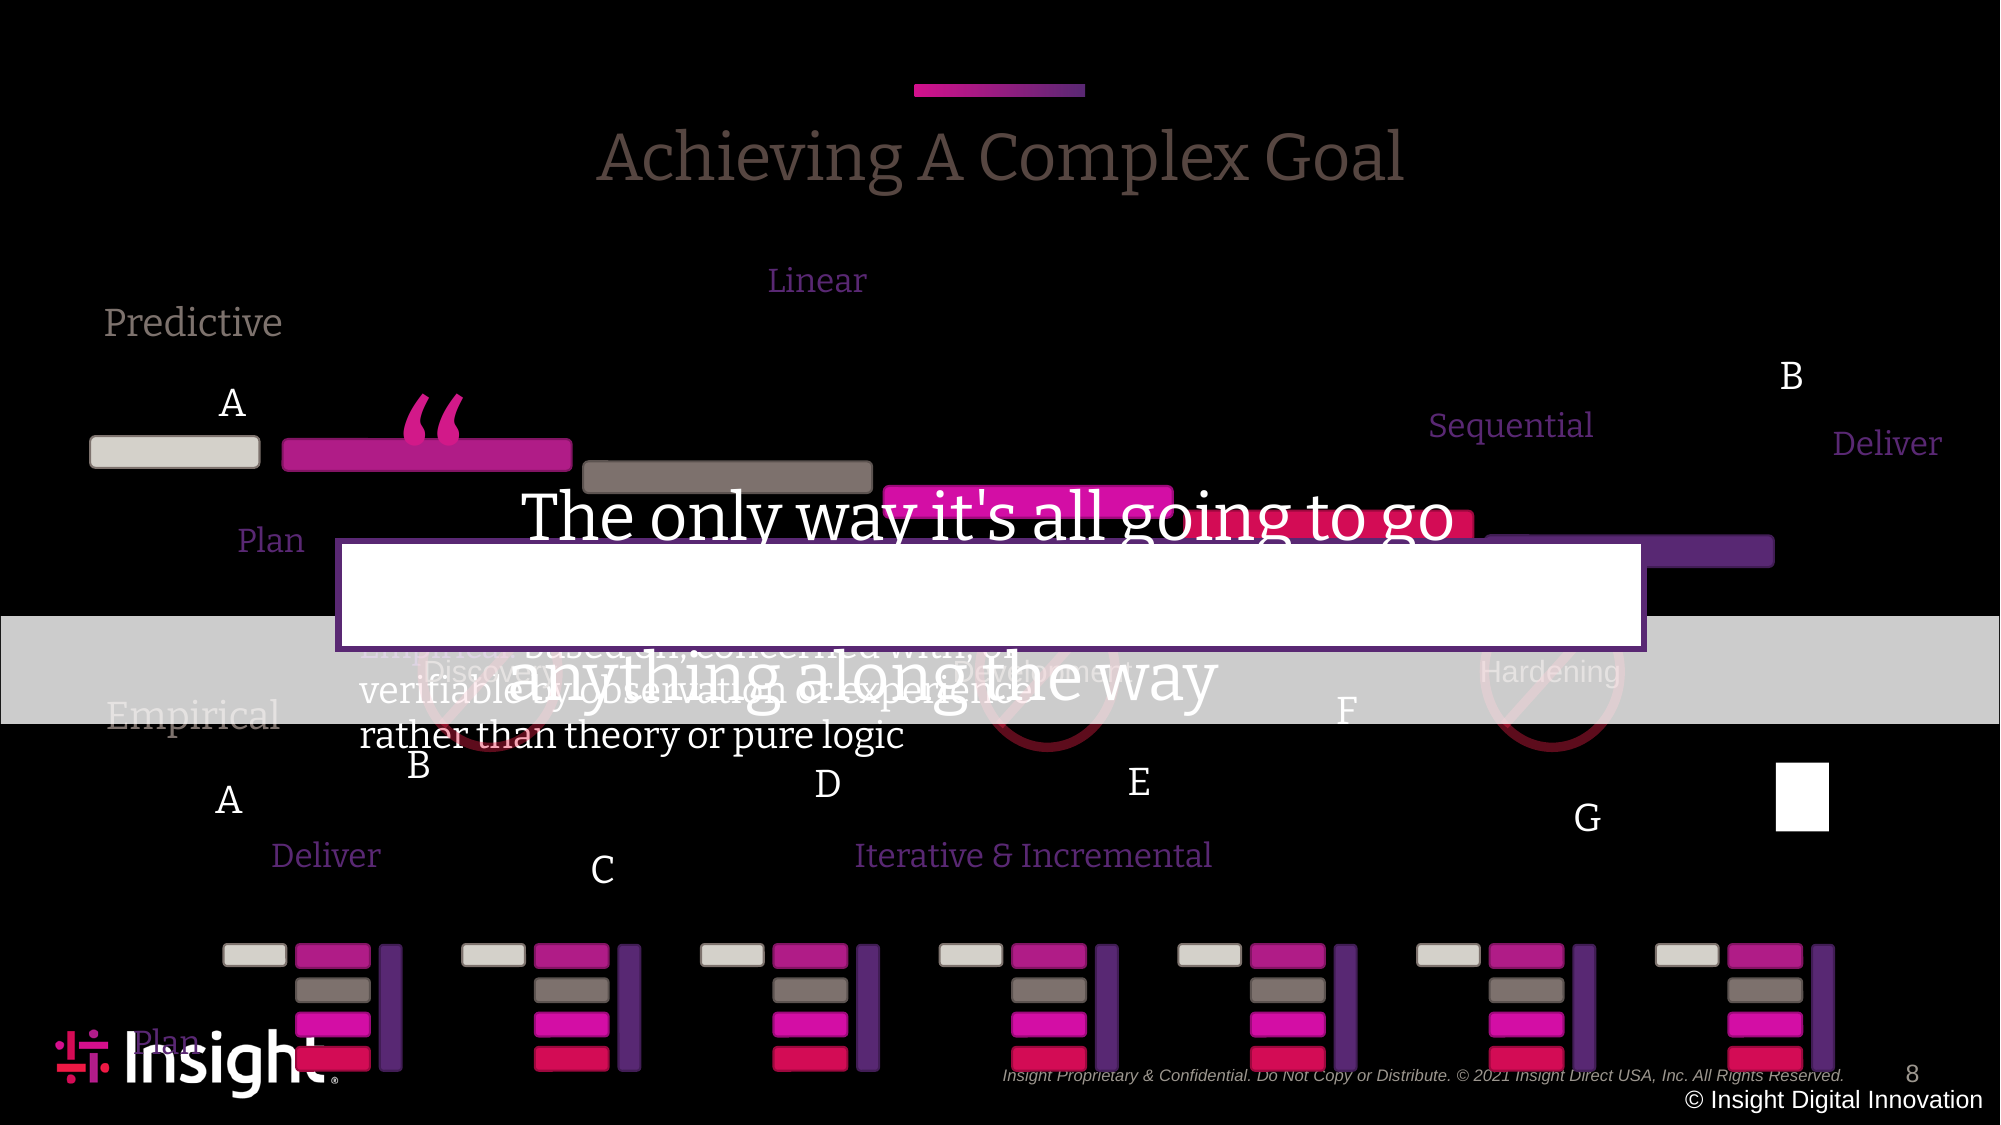

Achieving A Complex Goal
Linear
Predictive
B
“
 The only way it's all going to go as planned is if you don't learn anything along the way

A
Sequential
Deliver

Plan

Discovery
Development
Hardening
Empirical: based on, concerned with, or
verifiable by observation or experience
rather than theory or pure logic

F
Empirical
B
E
D
H
A
B
G
Deliver
Iterative & Incremental
C

Plan
© Insight Digital Innovation